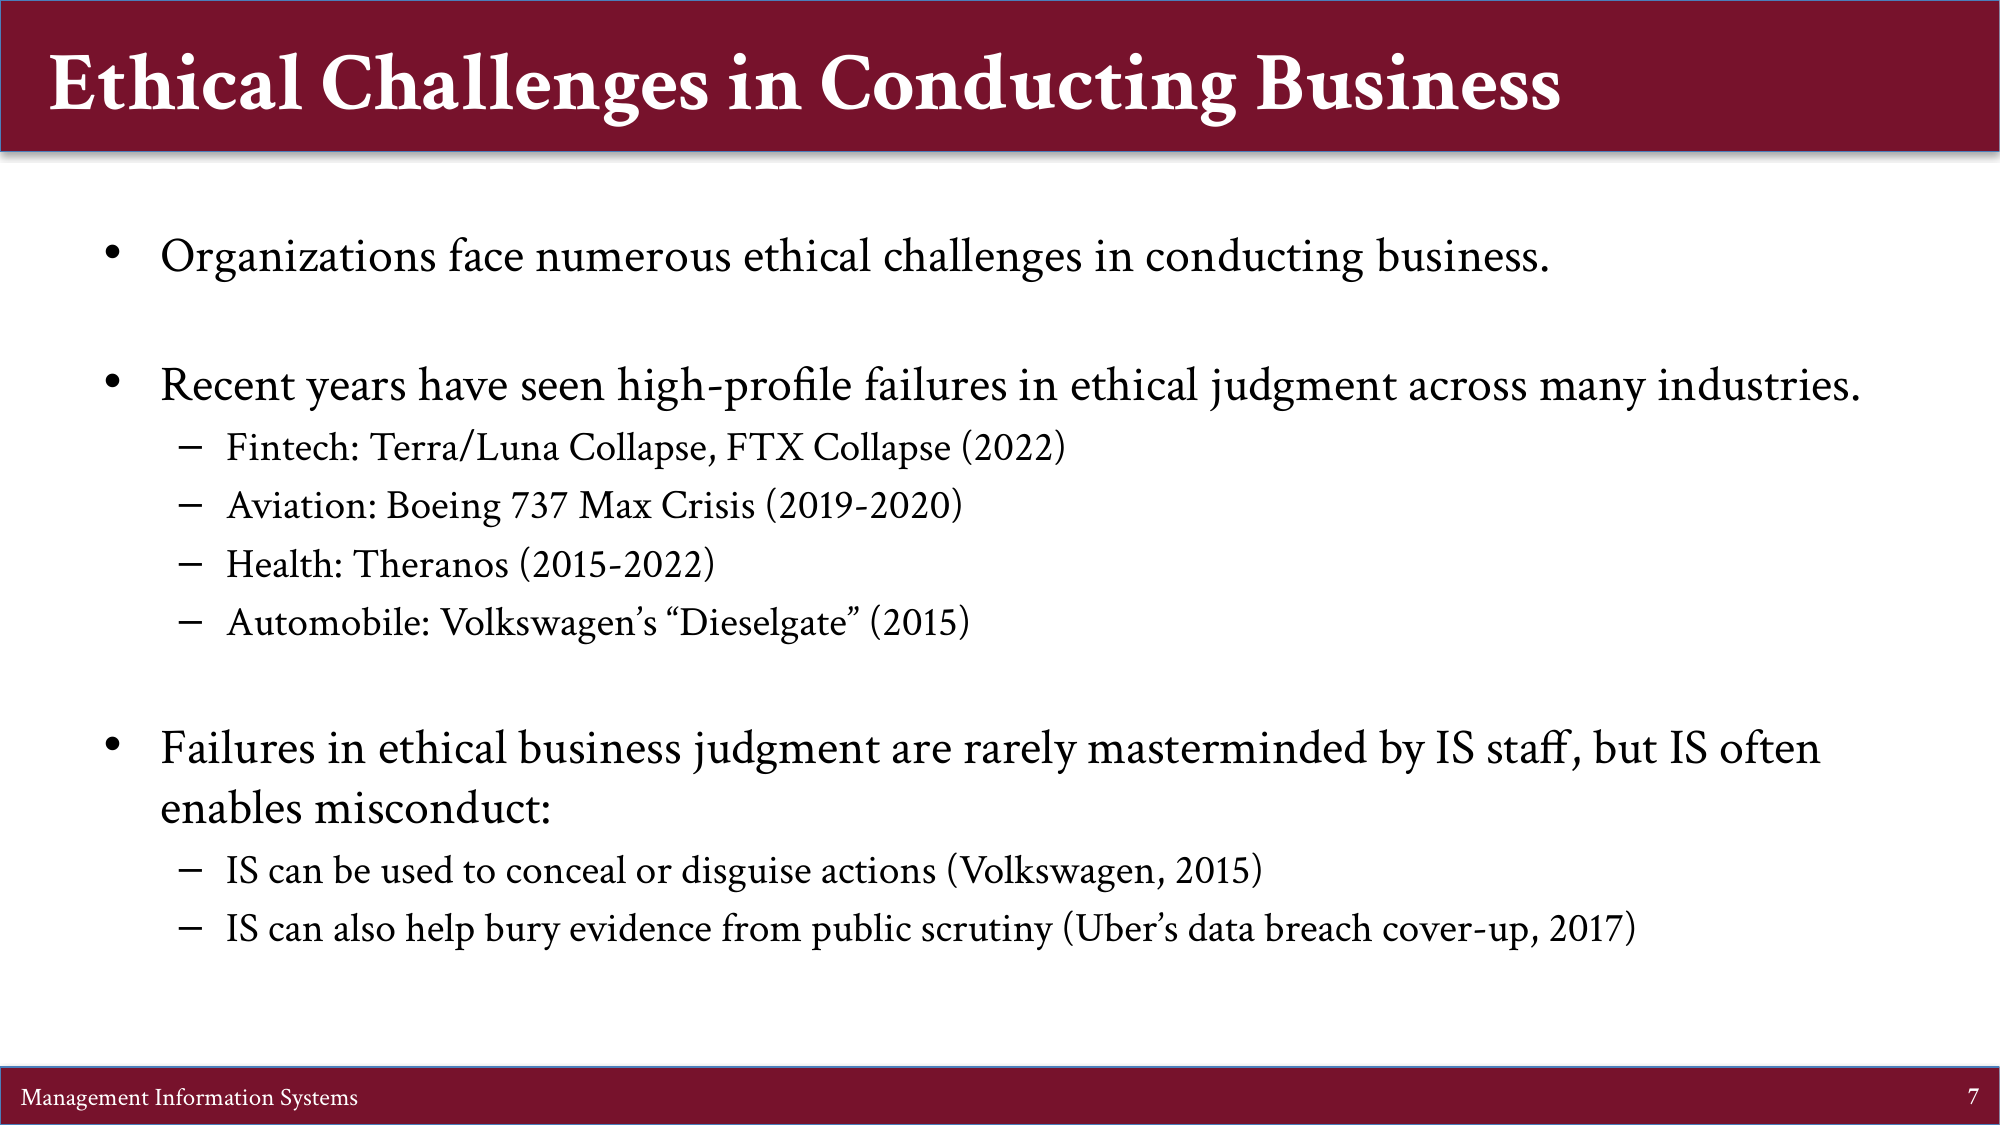

# Ethical Challenges in Conducting Business
Organizations face numerous ethical challenges in conducting business.

Recent years have seen high-profile failures in ethical judgment across many industries.
Fintech: Terra/Luna Collapse, FTX Collapse (2022)
Aviation: Boeing 737 Max Crisis (2019-2020)
Health: Theranos (2015-2022)
Automobile: Volkswagen’s “Dieselgate” (2015)

Failures in ethical business judgment are rarely masterminded by IS staff, but IS often enables misconduct:
IS can be used to conceal or disguise actions (Volkswagen, 2015)
IS can also help bury evidence from public scrutiny (Uber’s data breach cover-up, 2017)

 Management Information Systems
7